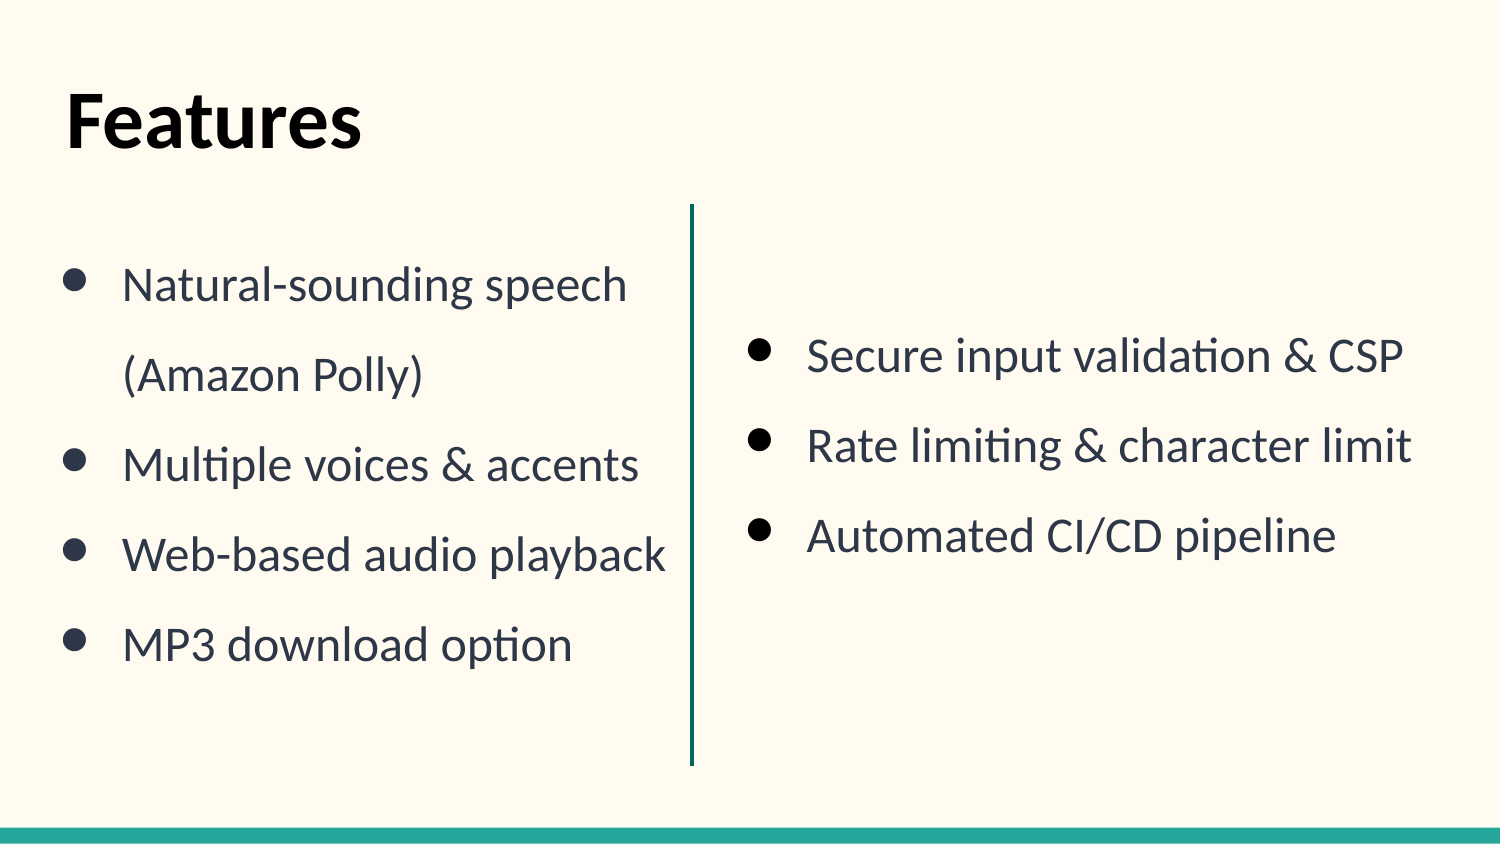

# Features
Natural-sounding speech (Amazon Polly)
Multiple voices & accents
Web-based audio playback
MP3 download option

Secure input validation & CSP
Rate limiting & character limit
Automated CI/CD pipeline